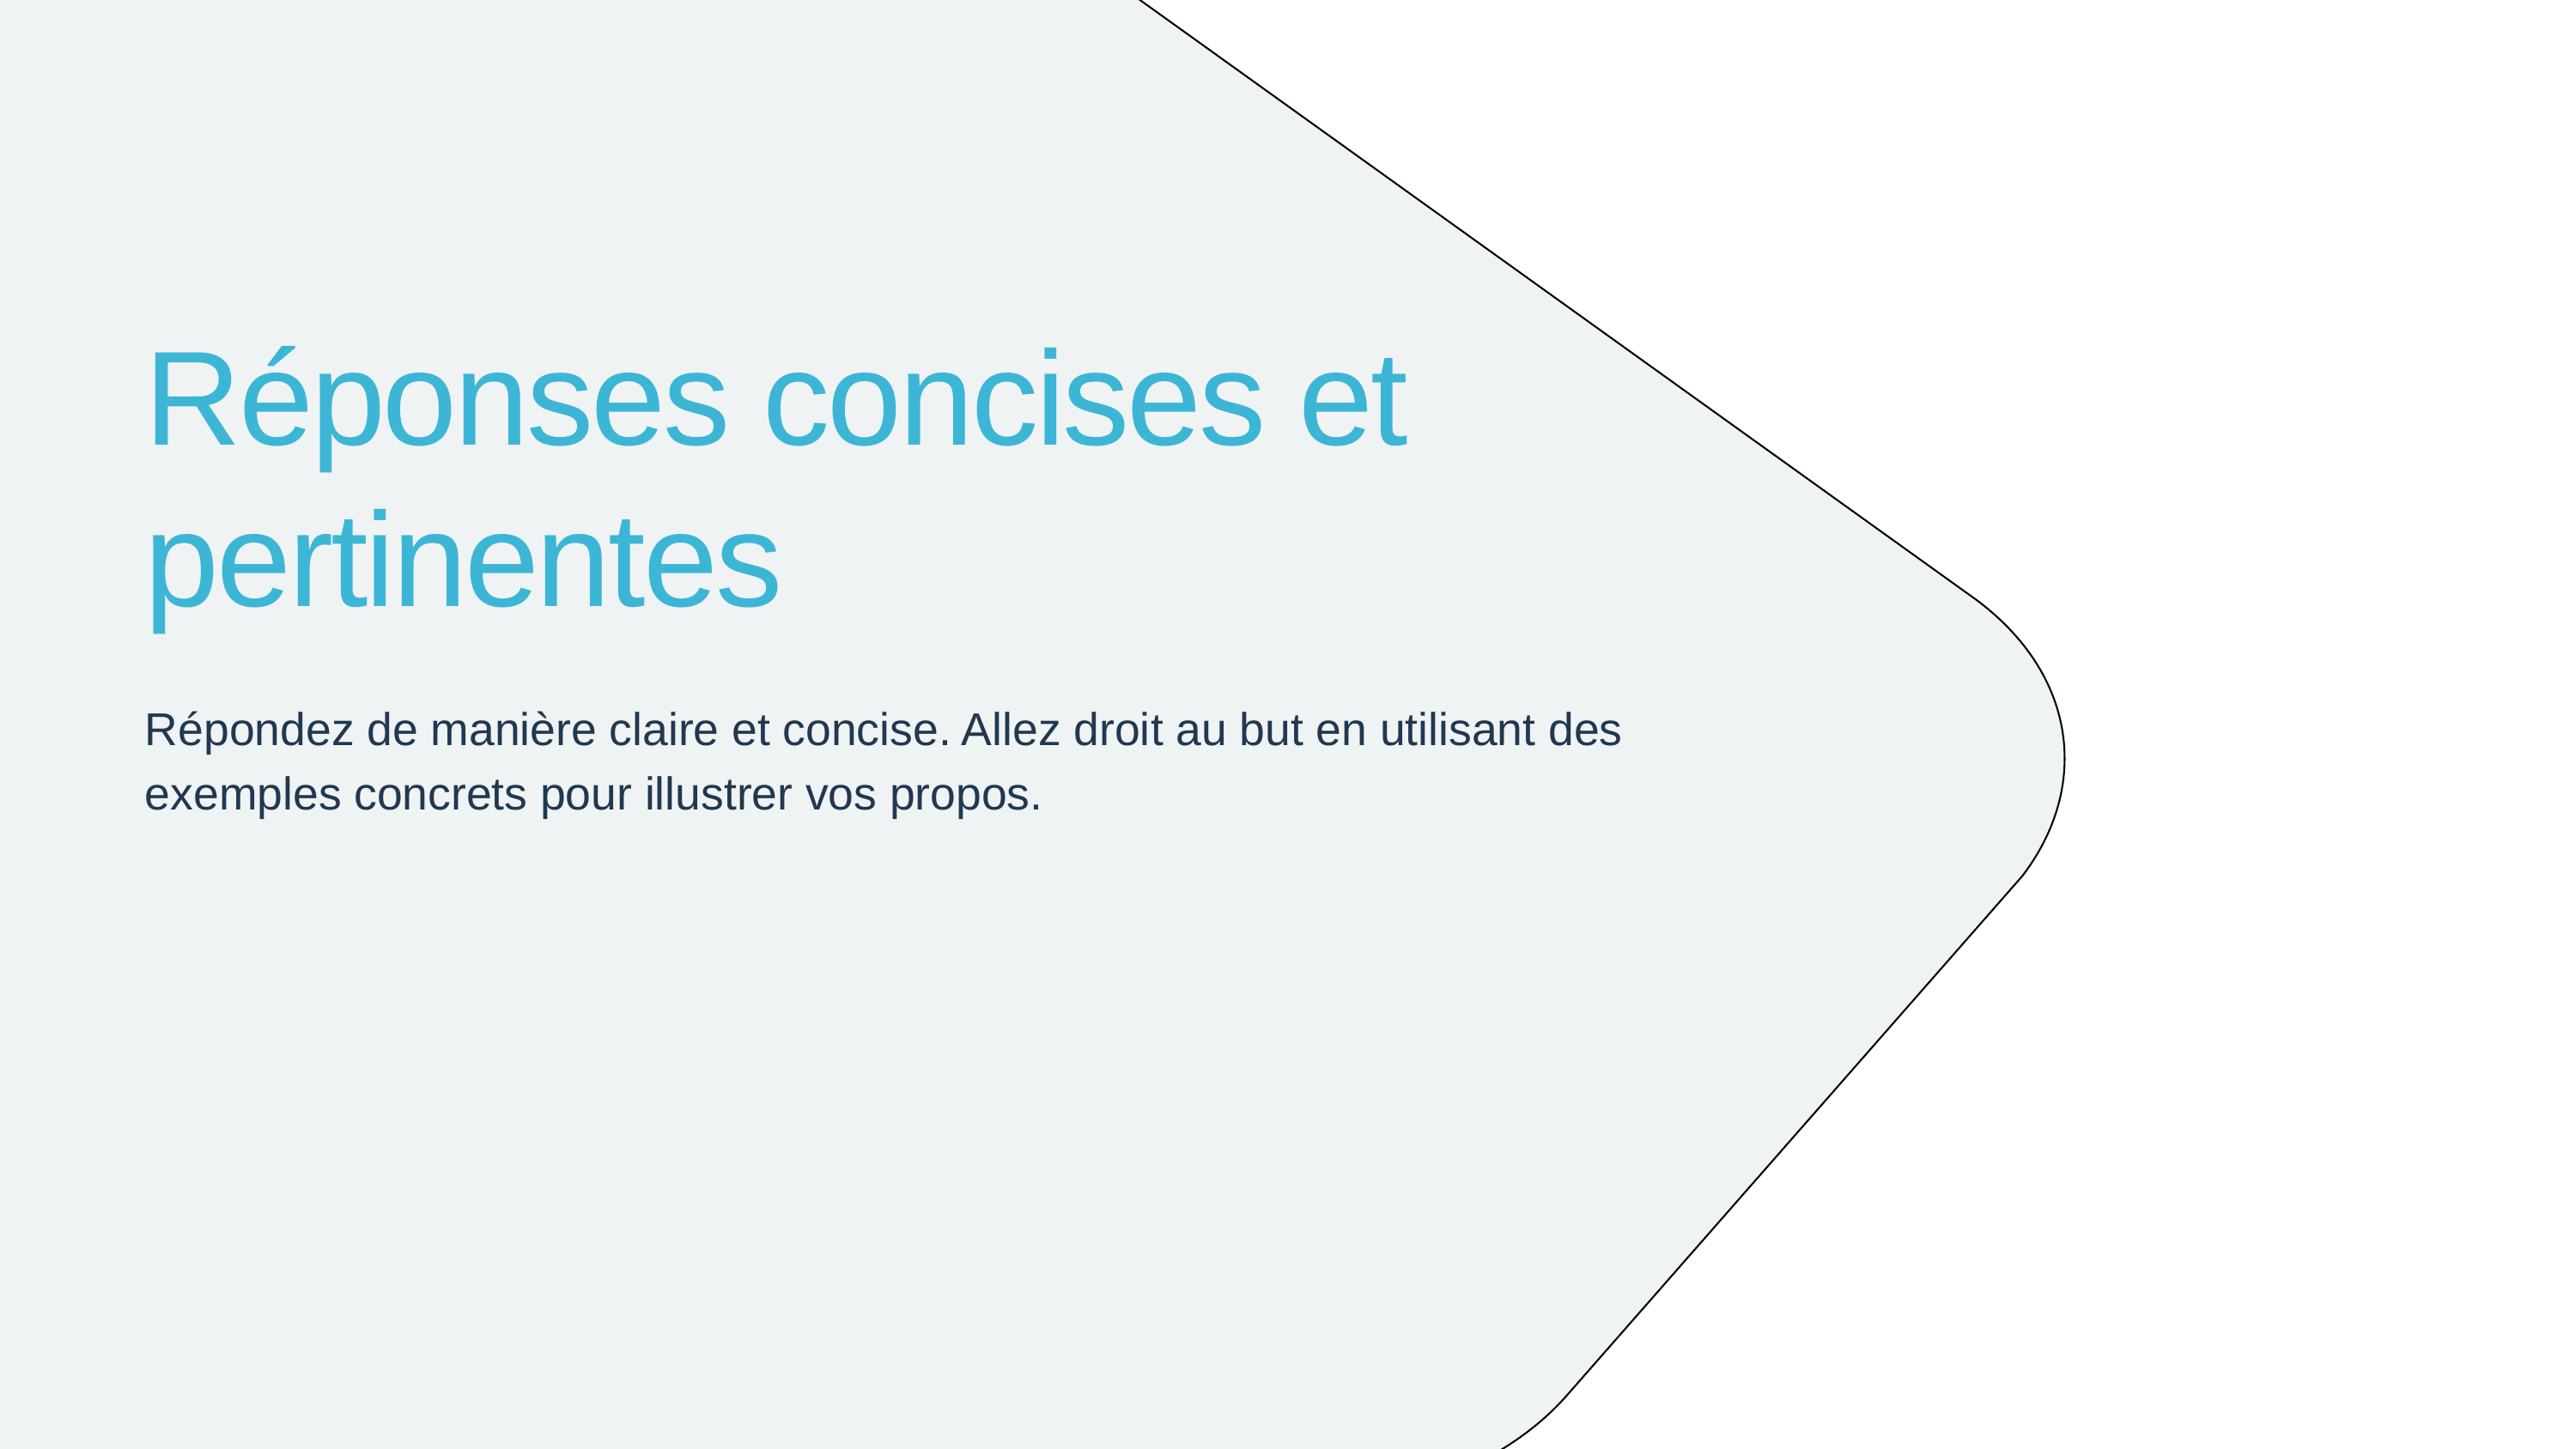

Réponses concises et pertinentes
Répondez de manière claire et concise. Allez droit au but en utilisant des exemples concrets pour illustrer vos propos.